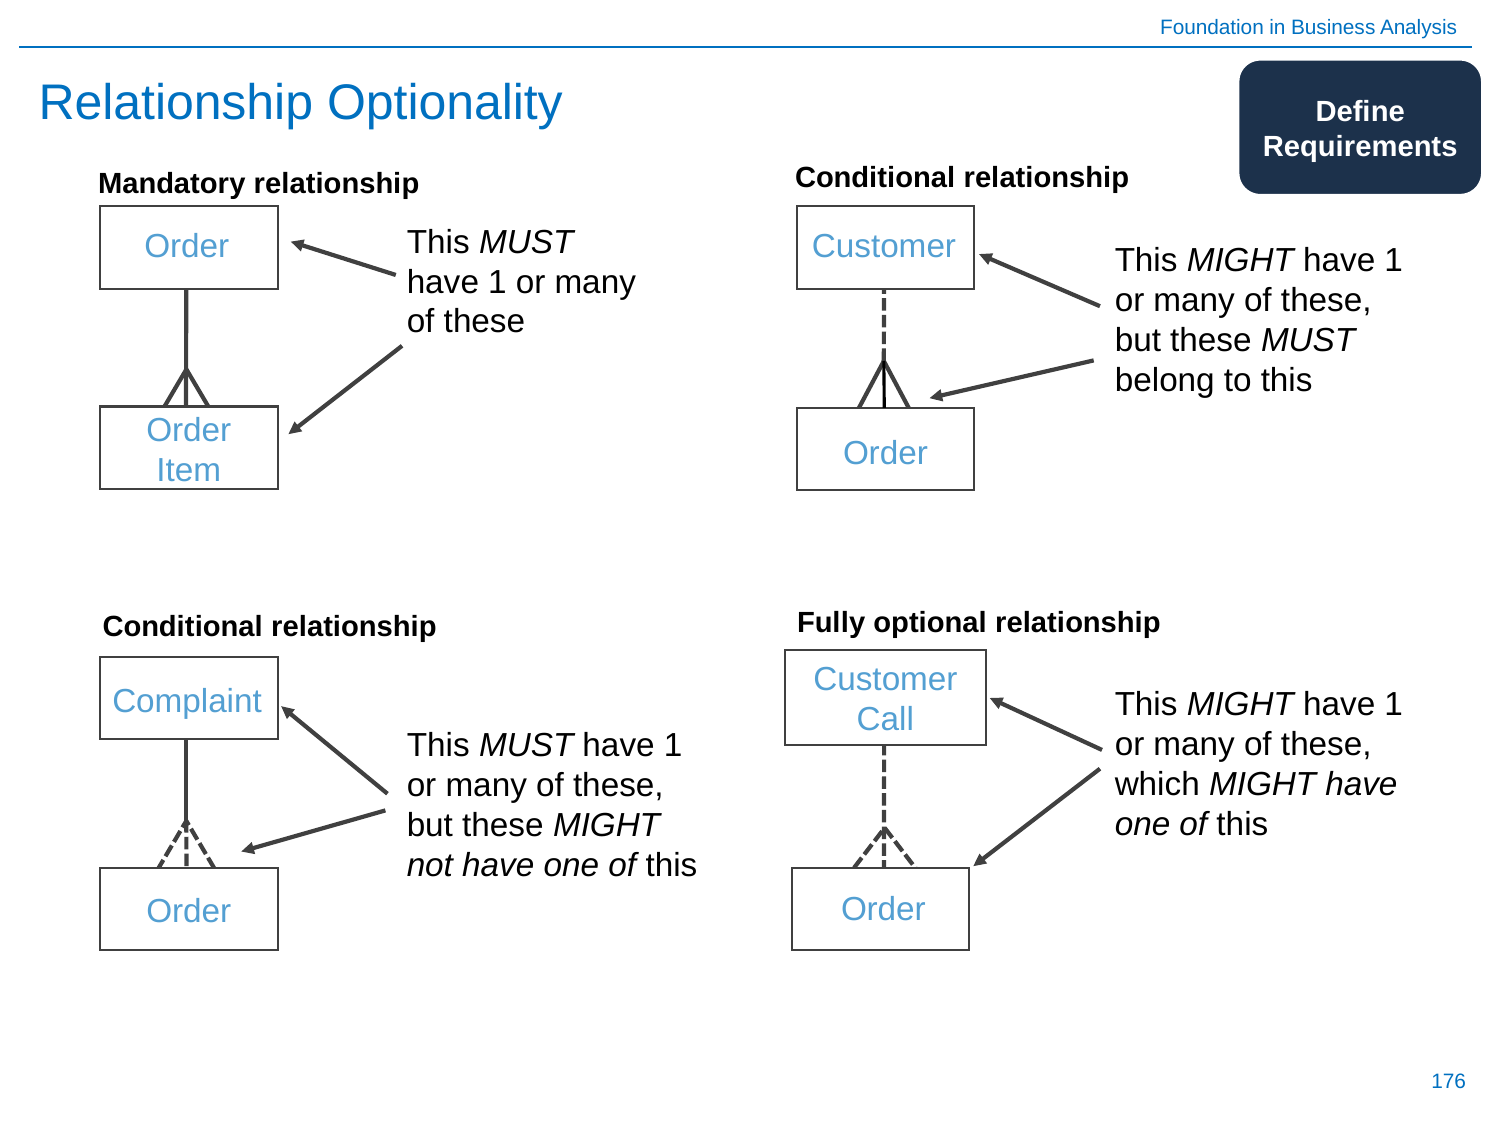

# Relationship Optionality
Define Requirements
Conditional relationship
Mandatory relationship

Customer

Order
This MUST have 1 or many of these

This MIGHT have 1 or many of these,
but these MUST belong to this

Order Item

Order
Fully optional relationship
Conditional relationship
Customer Call

Complaint
This MIGHT have 1 or many of these,
which MIGHT have one of this

This MUST have 1 or many of these,
but these MIGHT not have one of this

Order

Order